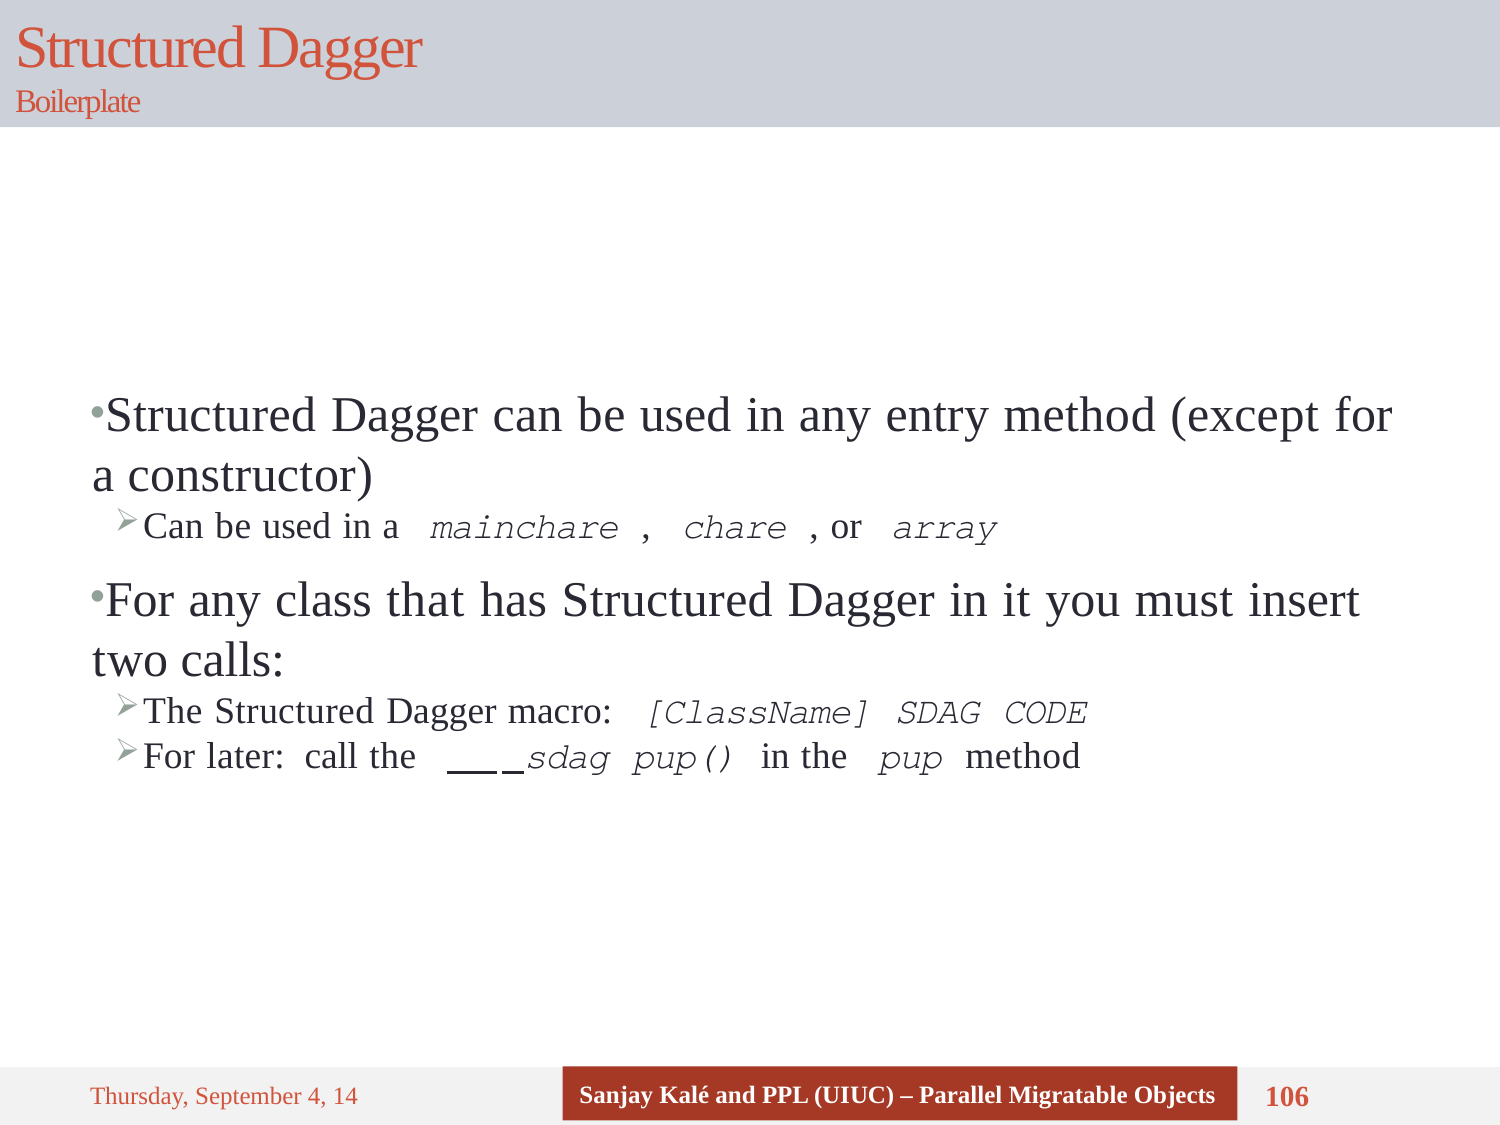

# Structured Dagger Boilerplate
Structured Dagger can be used in any entry method (except for a constructor)
Can be used in a   mainchare ,   chare , or   array

For any class that has Structured Dagger in it you must insert two calls:
The Structured Dagger macro:   [ClassName] SDAG CODE
For later:  call the      sdag pup() in the   pup method
Sanjay Kalé and PPL (UIUC) – Parallel Migratable Objects
Thursday, September 4, 14
106